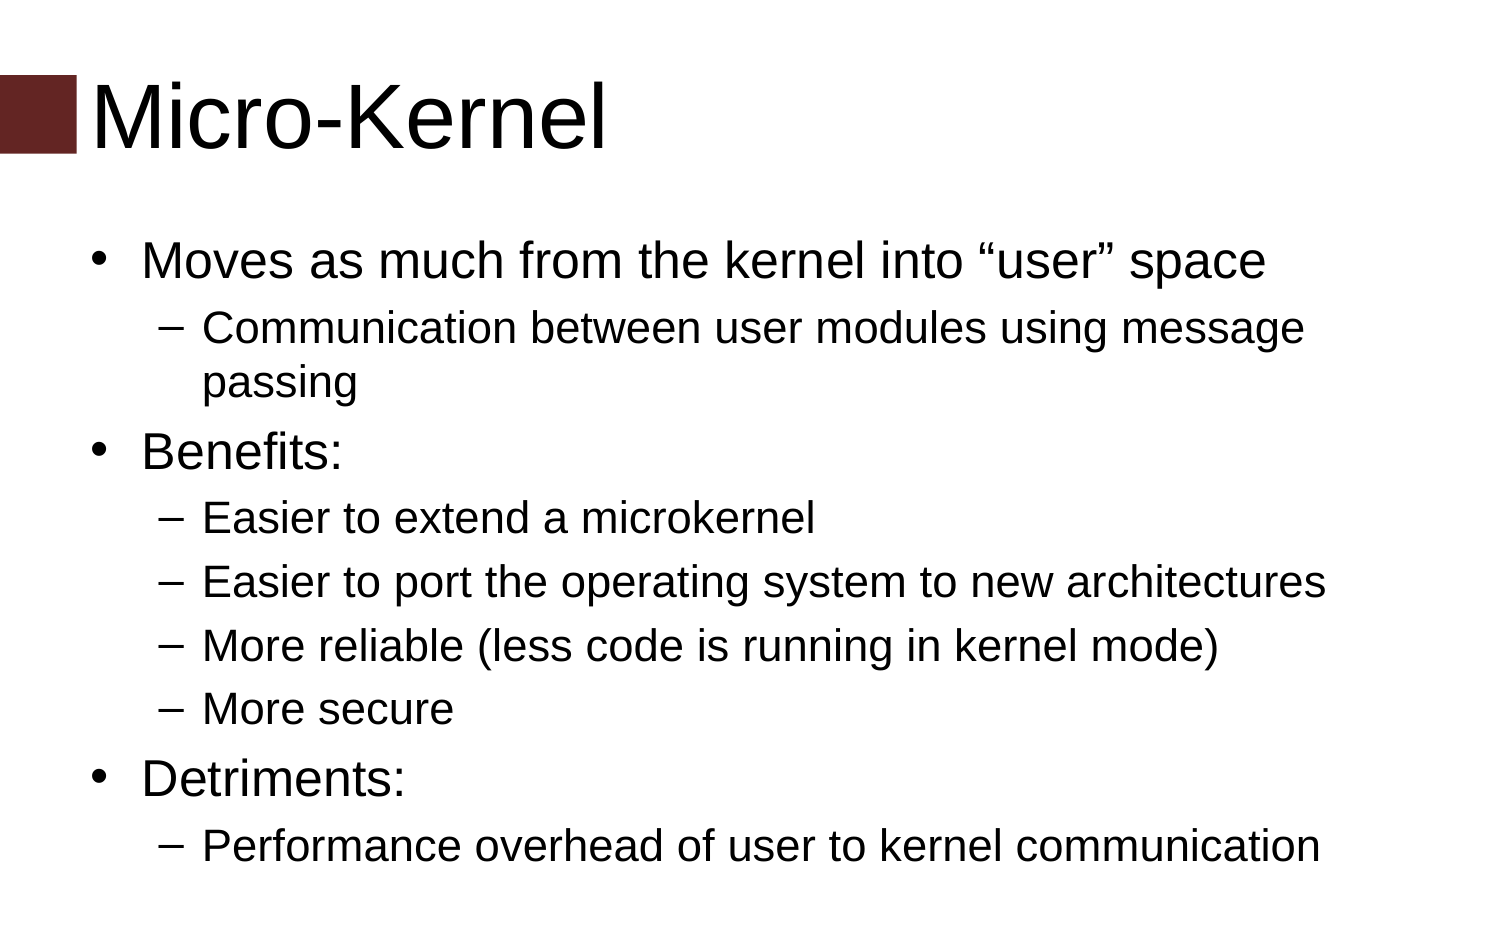

# Micro-Kernel
Moves as much from the kernel into “user” space
Communication between user modules using message passing
Benefits:
Easier to extend a microkernel
Easier to port the operating system to new architectures
More reliable (less code is running in kernel mode)
More secure
Detriments:
Performance overhead of user to kernel communication